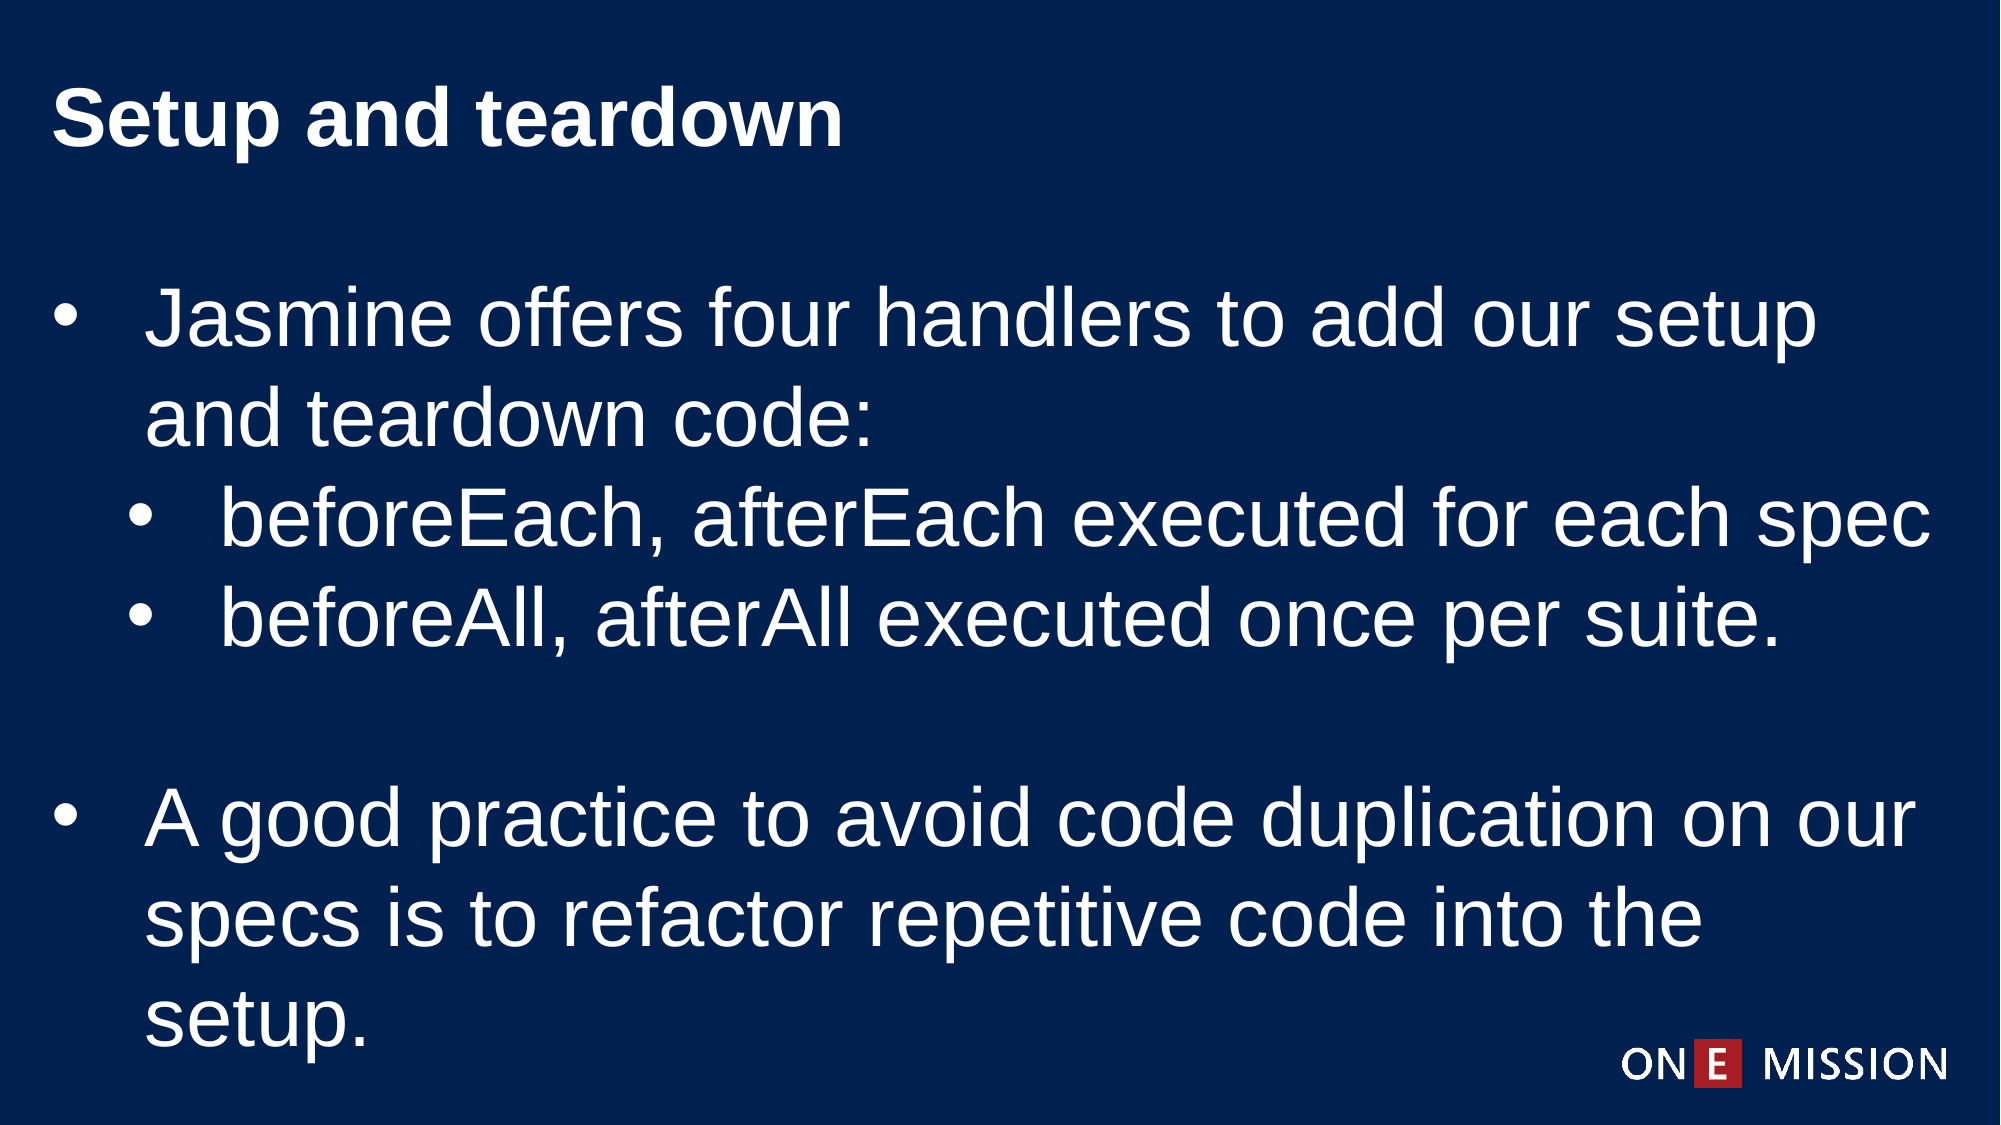

Setup and teardown

Jasmine offers four handlers to add our setup and teardown code:
beforeEach, afterEach executed for each spec
beforeAll, afterAll executed once per suite.

A good practice to avoid code duplication on our specs is to refactor repetitive code into the setup.